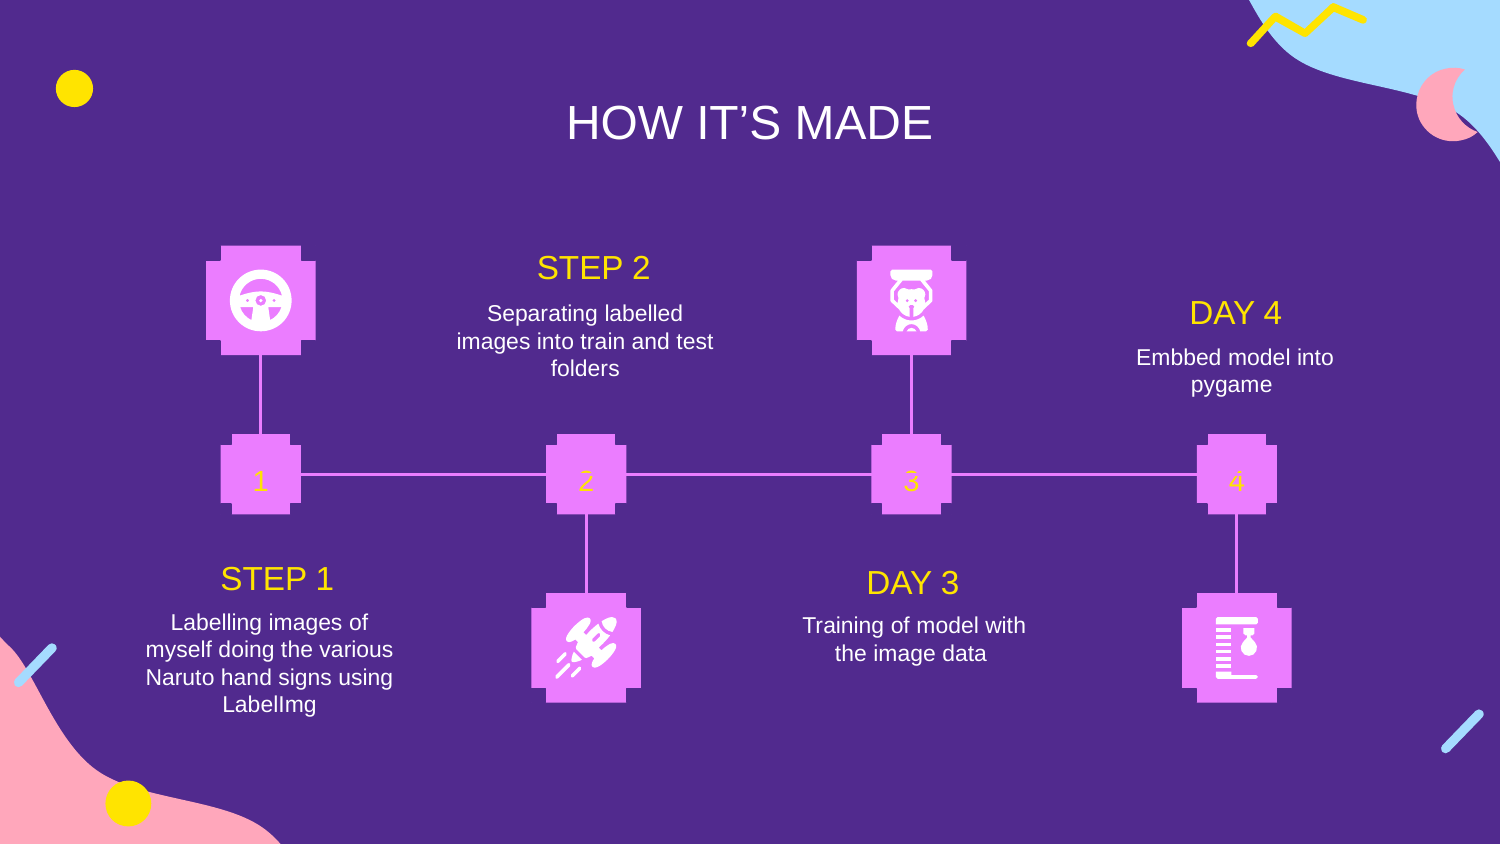

# HOW IT’S MADE
STEP 2

DAY 4
Separating labelled images into train and test folders
Embbed model into pygame

1
2
3
4
STEP 1
DAY 3

Training of model with the image data

Labelling images of myself doing the various Naruto hand signs using LabelImg